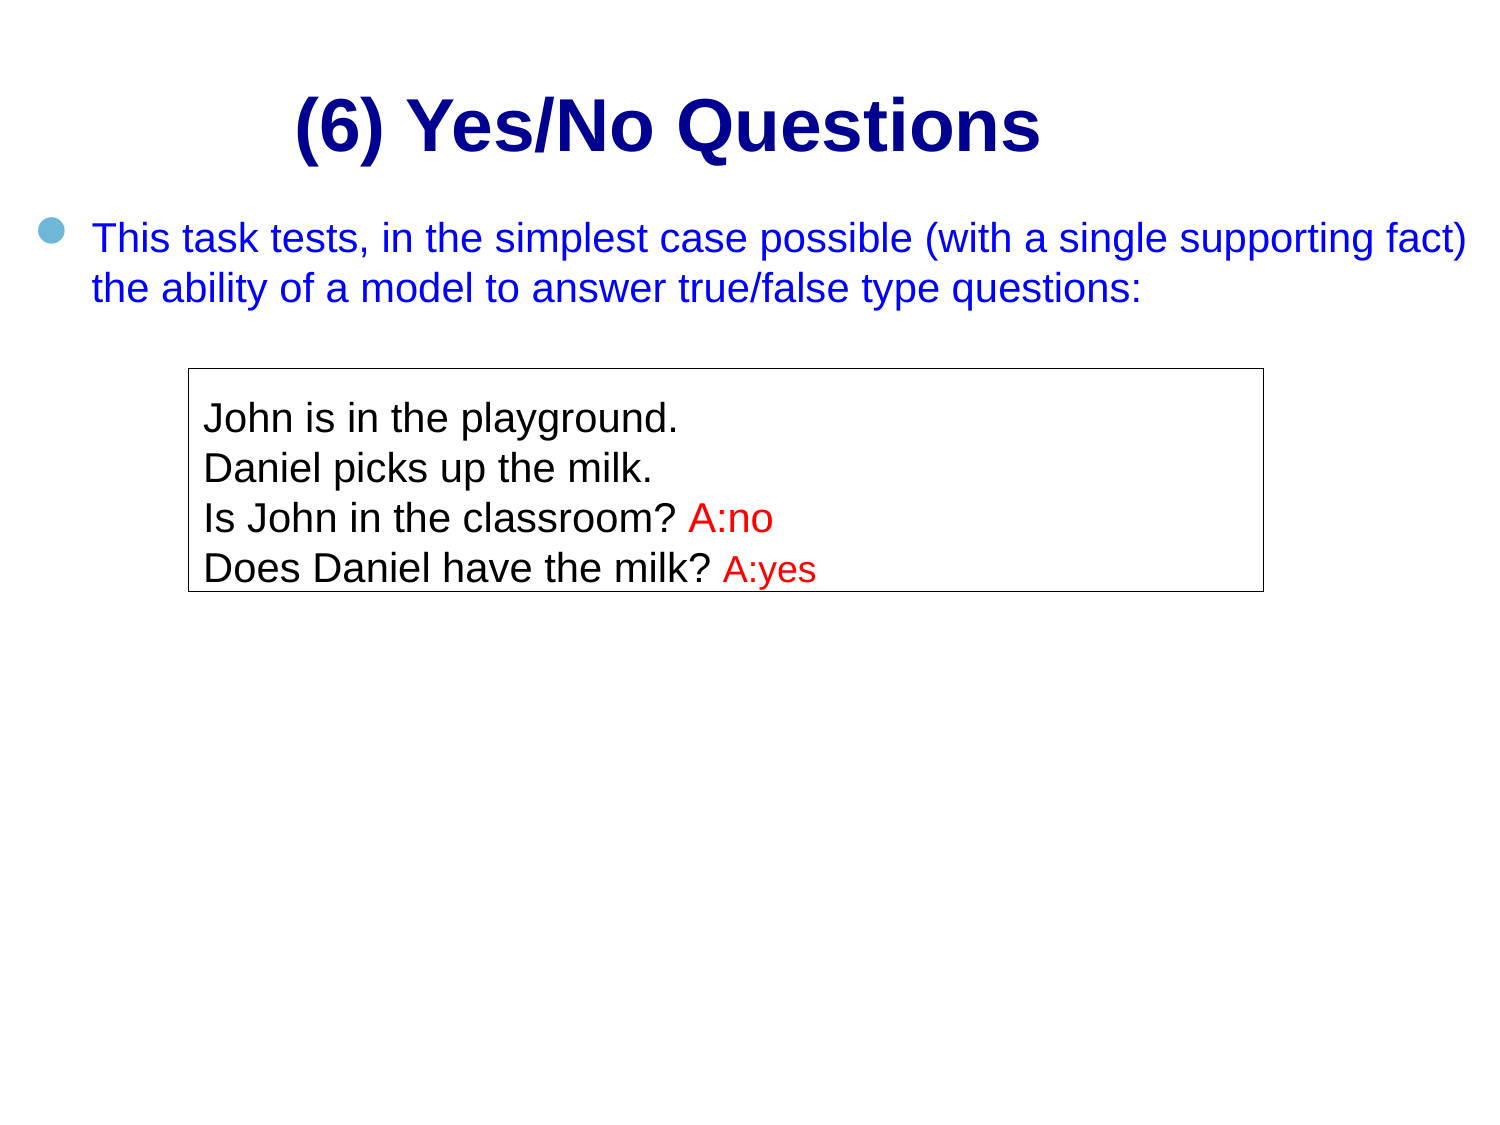

# (6) Yes/No Questions
This task tests, in the simplest case possible (with a single supporting fact) the ability of a model to answer true/false type questions:
John is in the playground.
Daniel picks up the milk.
Is John in the classroom? A:no
Does Daniel have the milk? A:yes